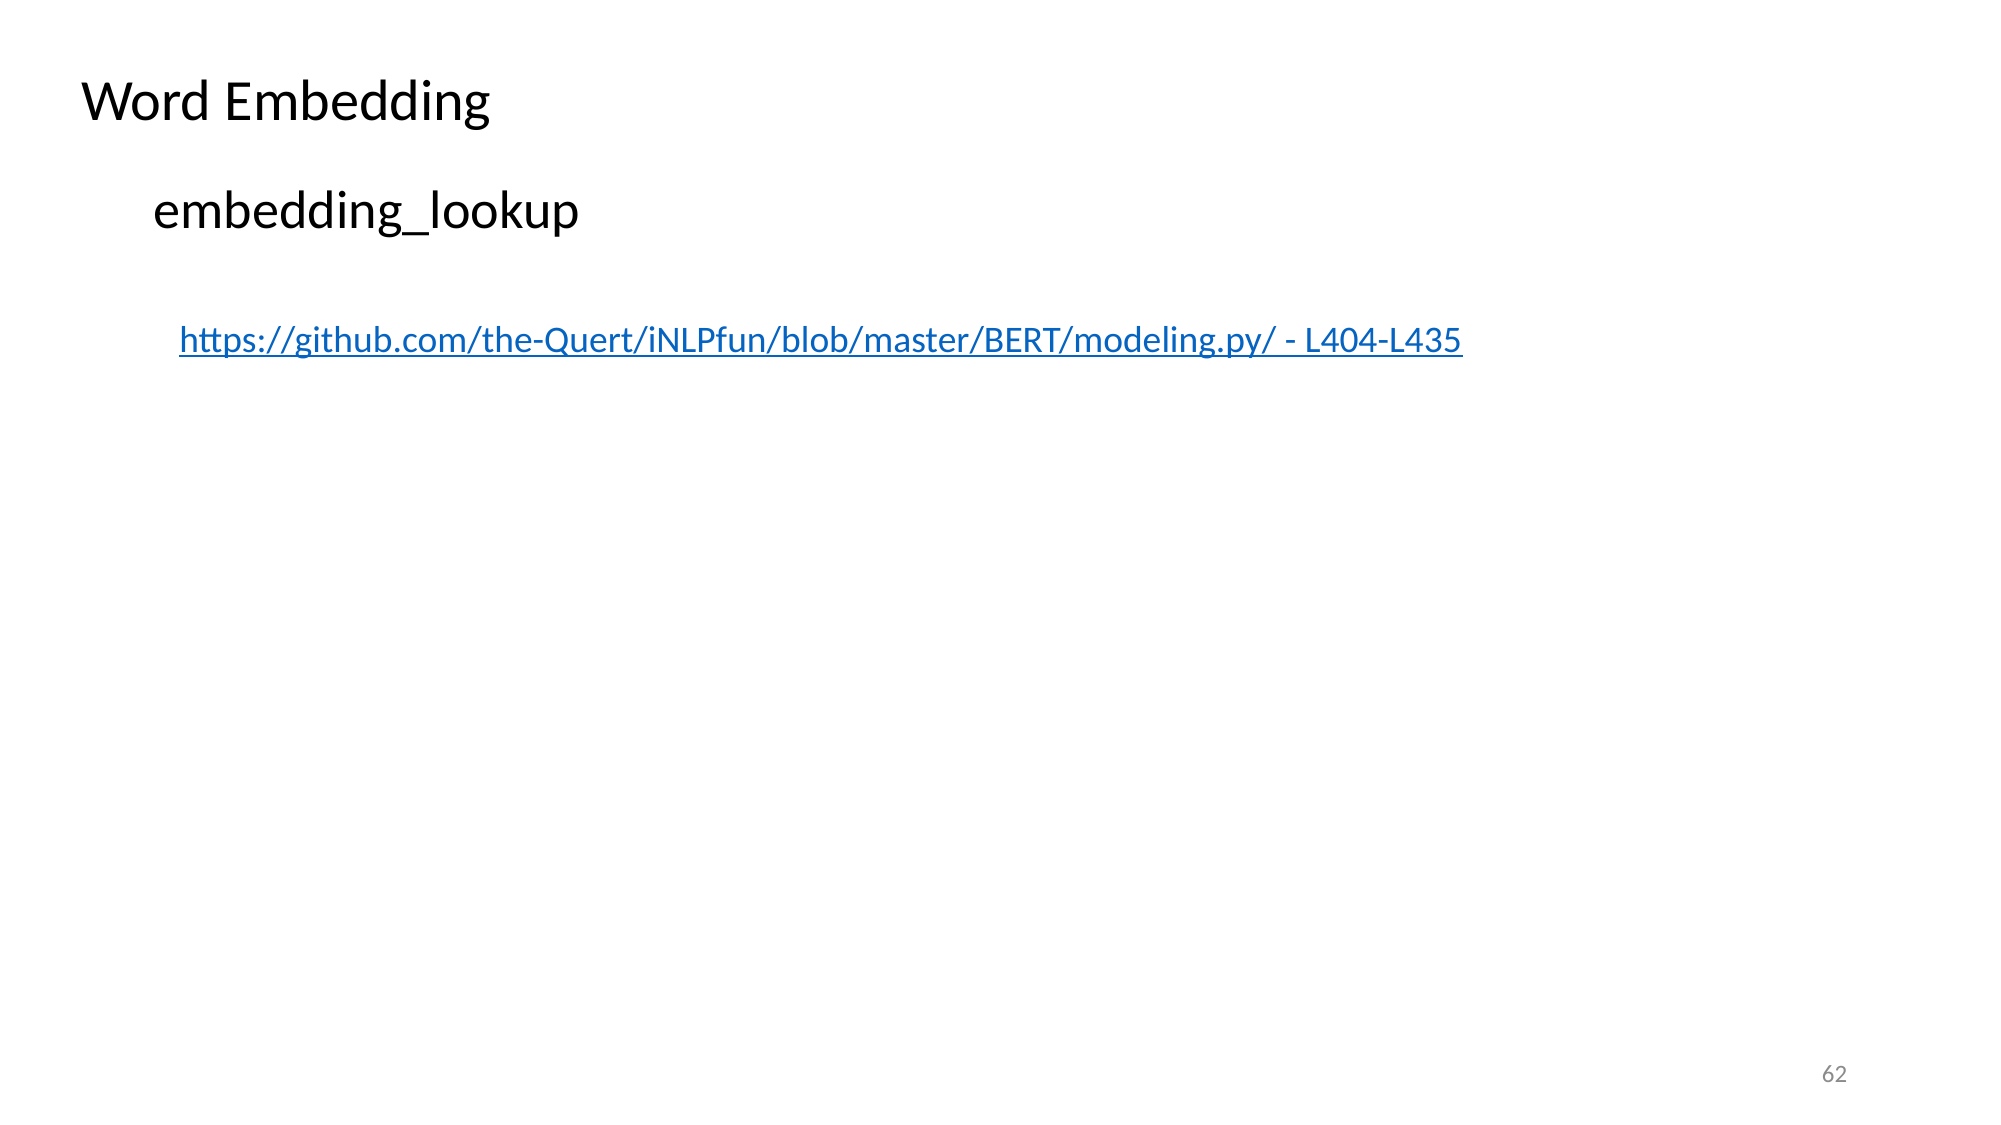

Word Embedding
embedding_lookup
https://github.com/the-Quert/iNLPfun/blob/master/BERT/modeling.py/ - L404-L435
62